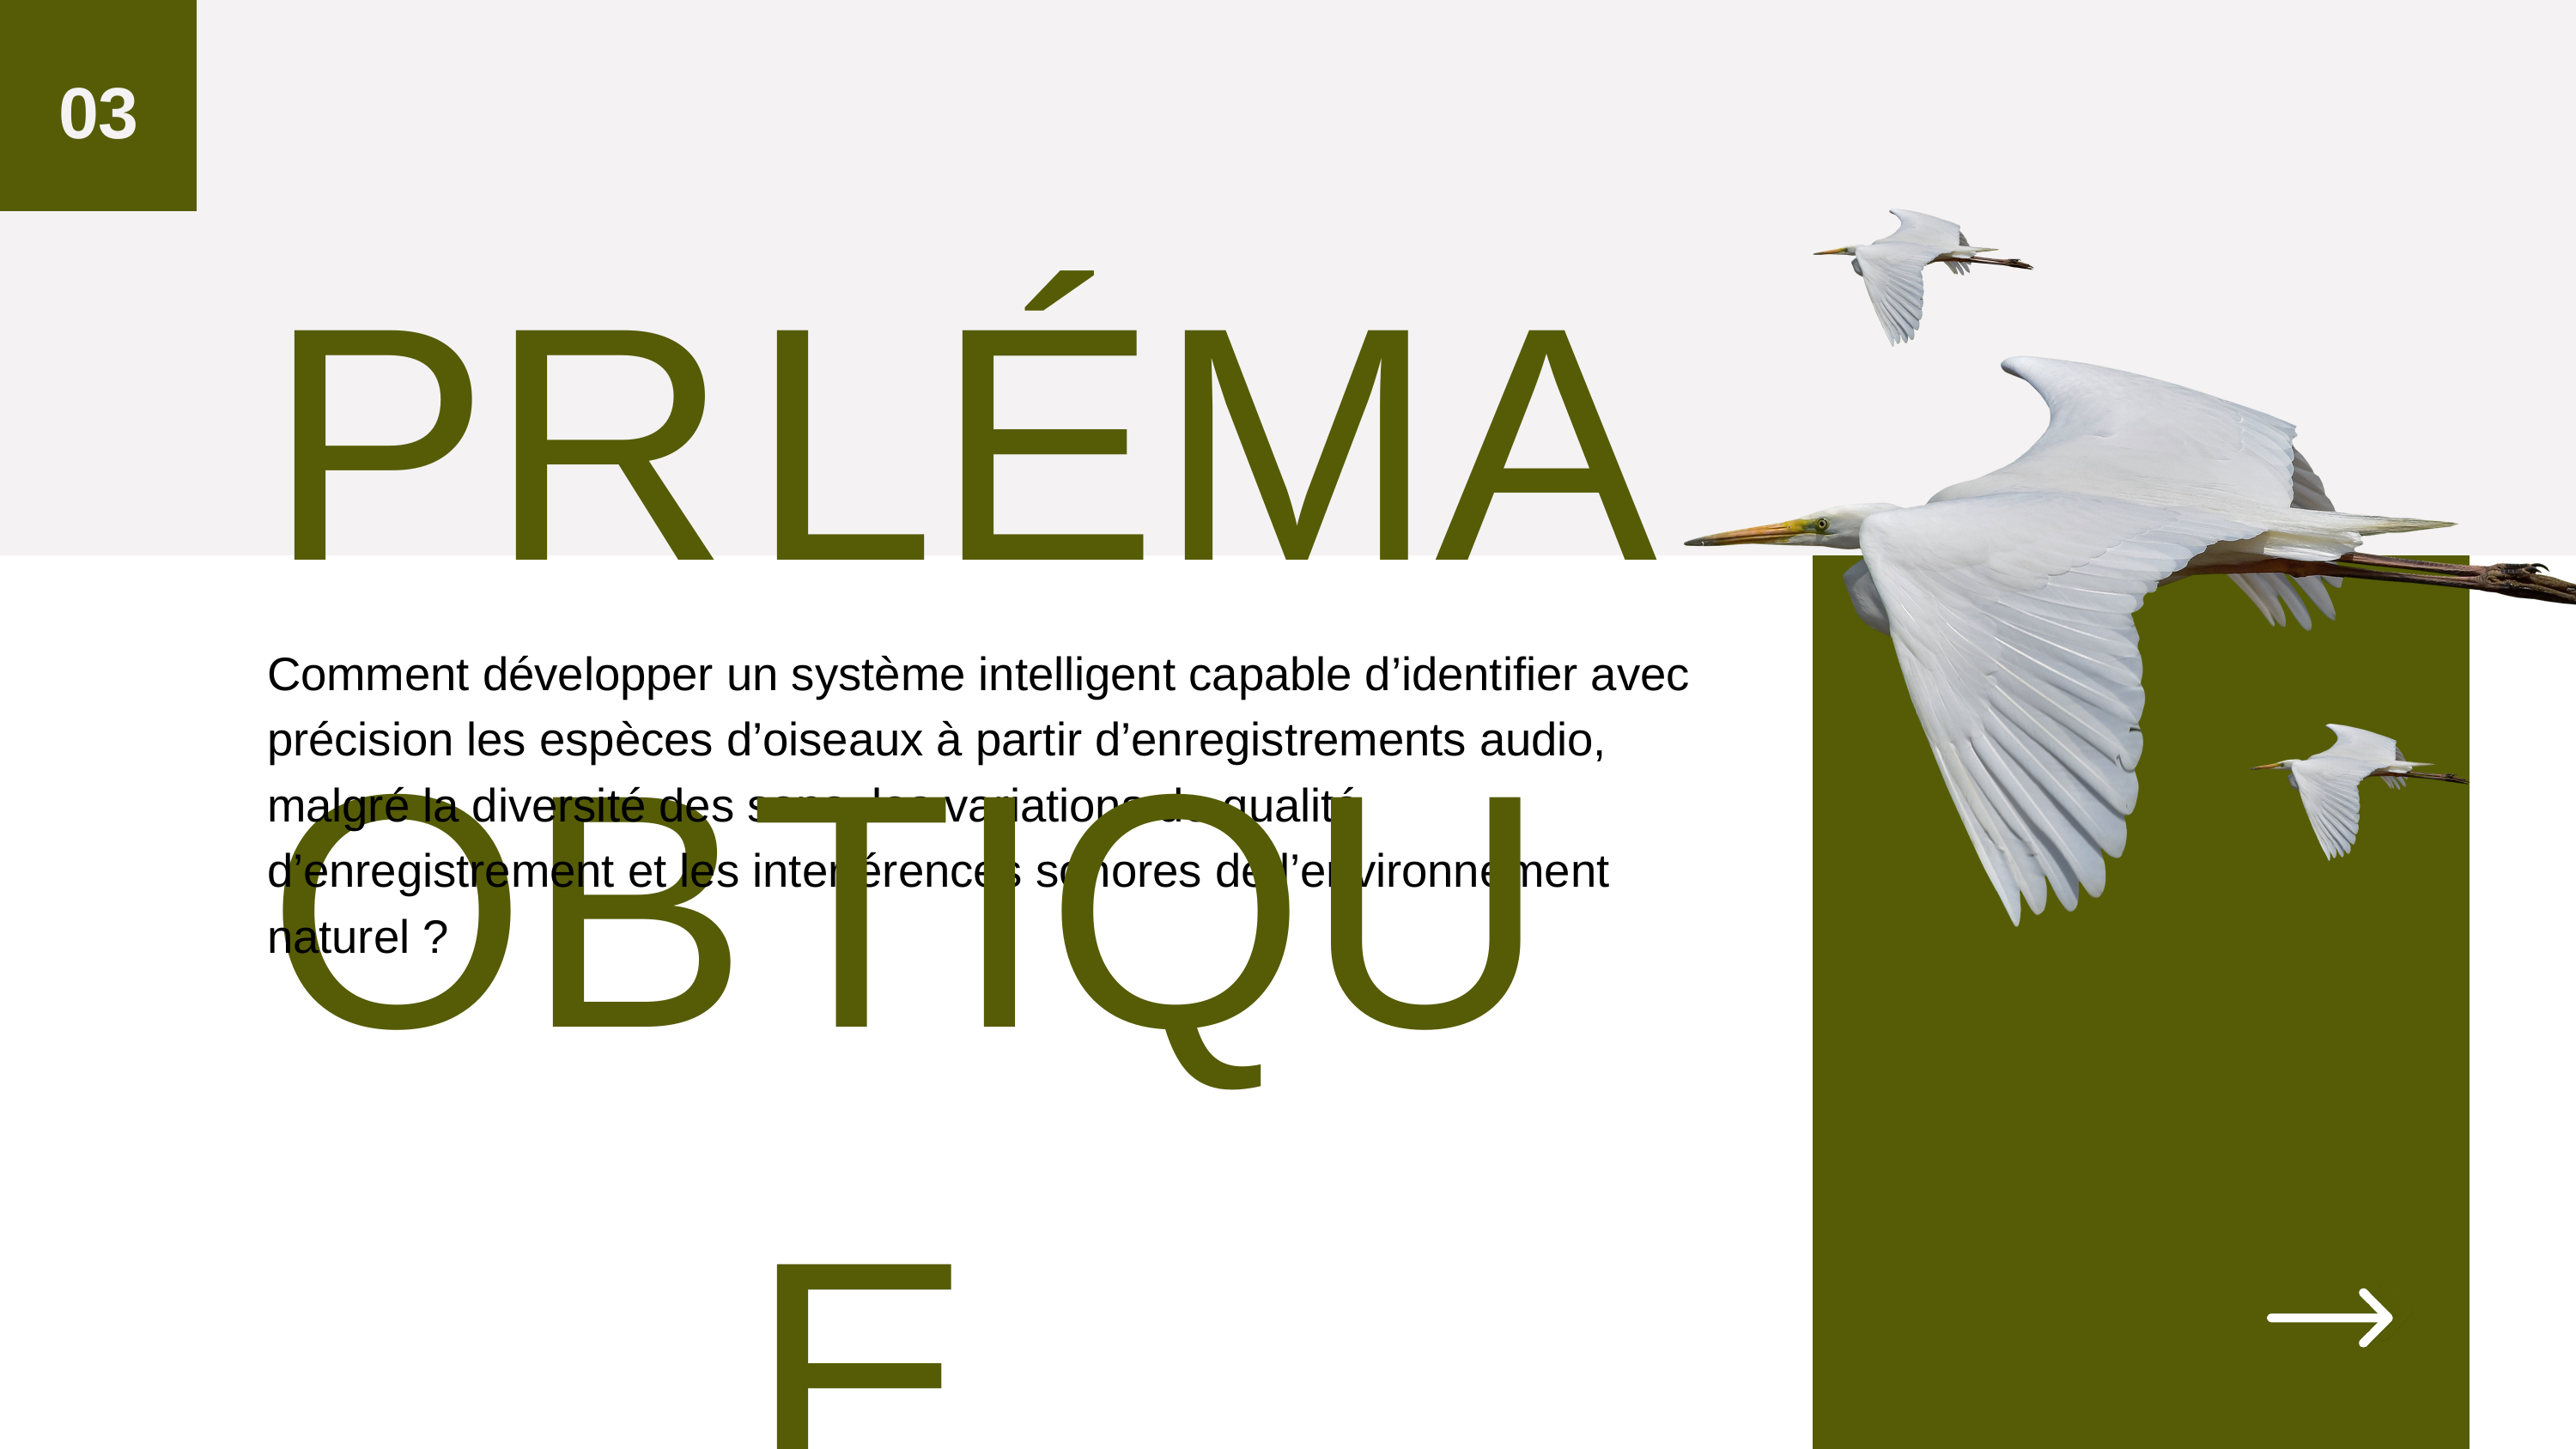

03
PROB
LÉMATIQUE

Comment développer un système intelligent capable d’identifier avec précision les espèces d’oiseaux à partir d’enregistrements audio, malgré la diversité des sons, les variations de qualité d’enregistrement et les interférences sonores de l’environnement naturel ?